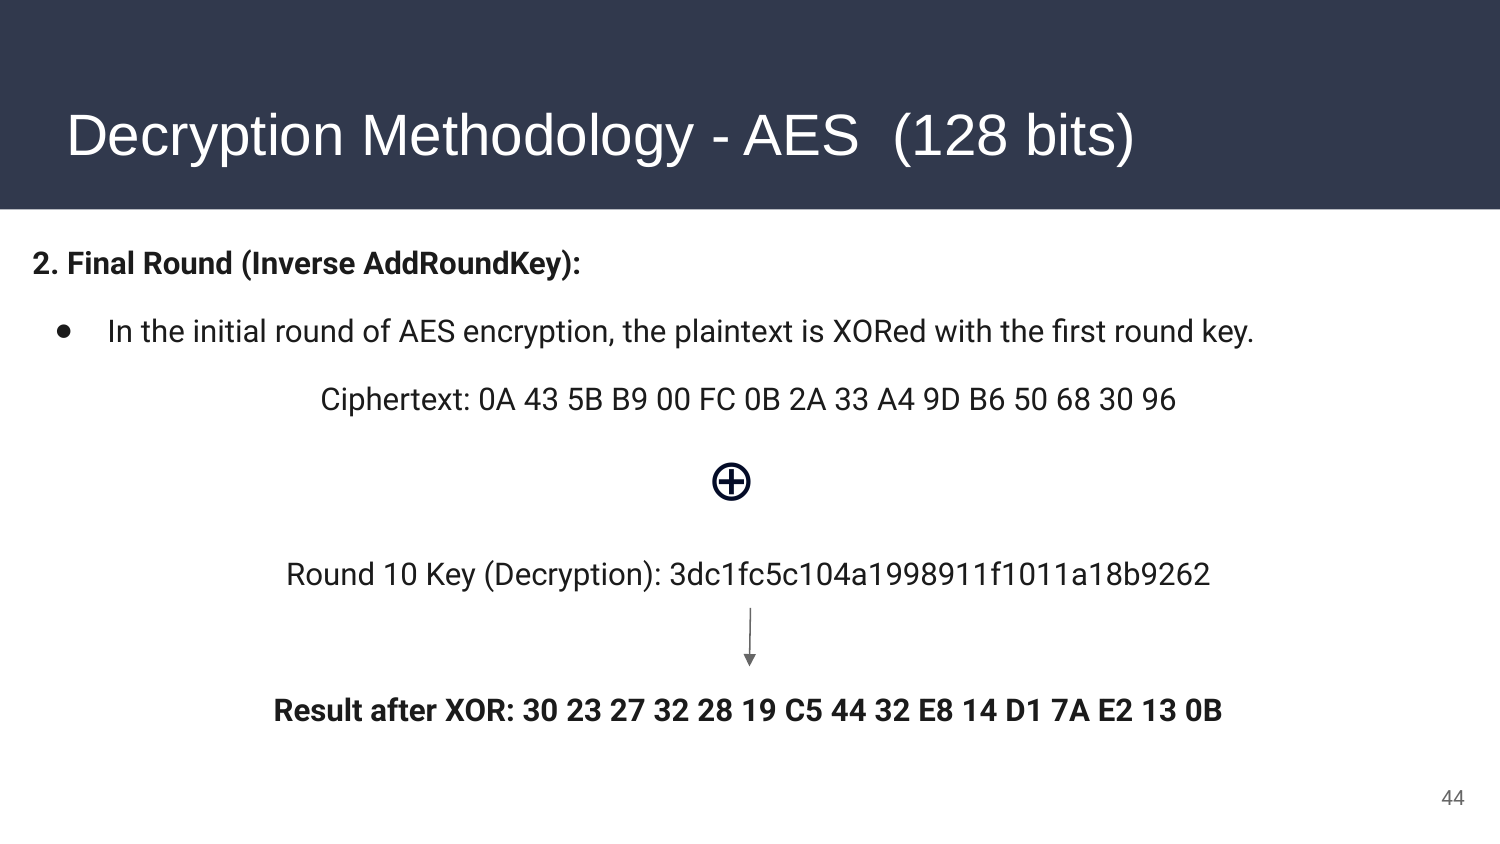

# Decryption Methodology - AES  (128 bits)
2. Final Round (Inverse AddRoundKey):
In the initial round of AES encryption, the plaintext is XORed with the first round key.
Ciphertext: 0A 43 5B B9 00 FC 0B 2A 33 A4 9D B6 50 68 30 96
⊕

Round 10 Key (Decryption): 3dc1fc5c104a1998911f1011a18b9262

Result after XOR: 30 23 27 32 28 19 C5 44 32 E8 14 D1 7A E2 13 0B

44